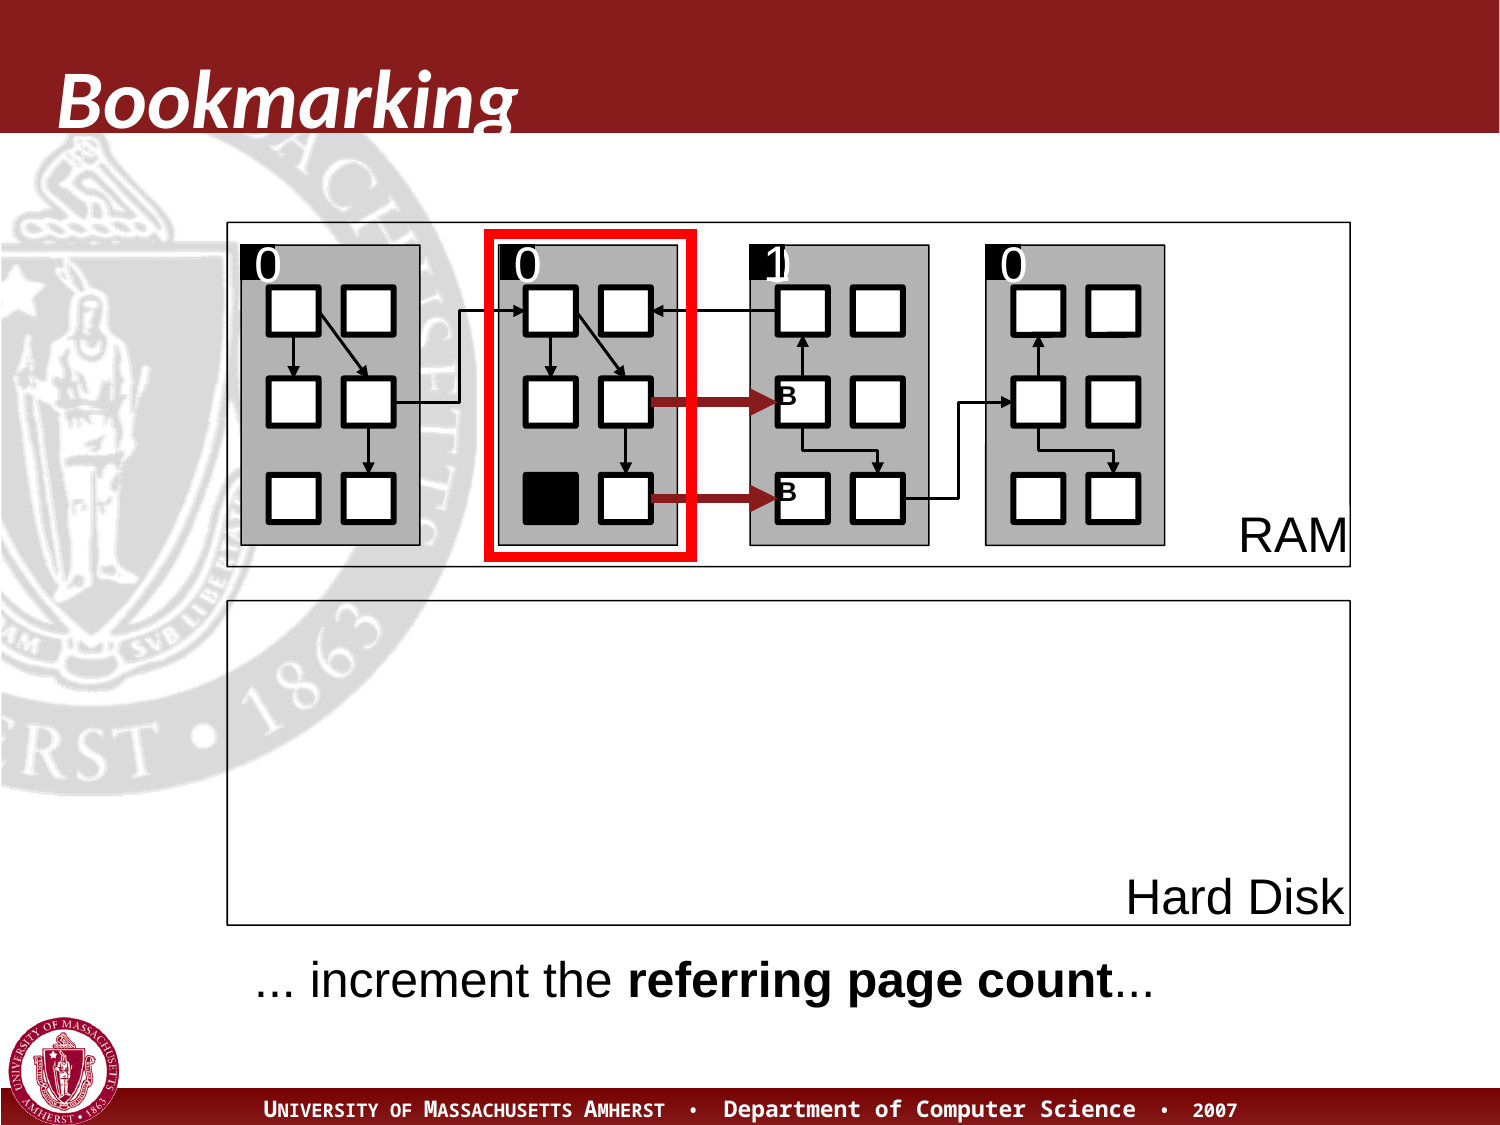

# Bookmarking

1
0
0
0
0

B

B

RAM

Hard Disk
... increment the referring page count...